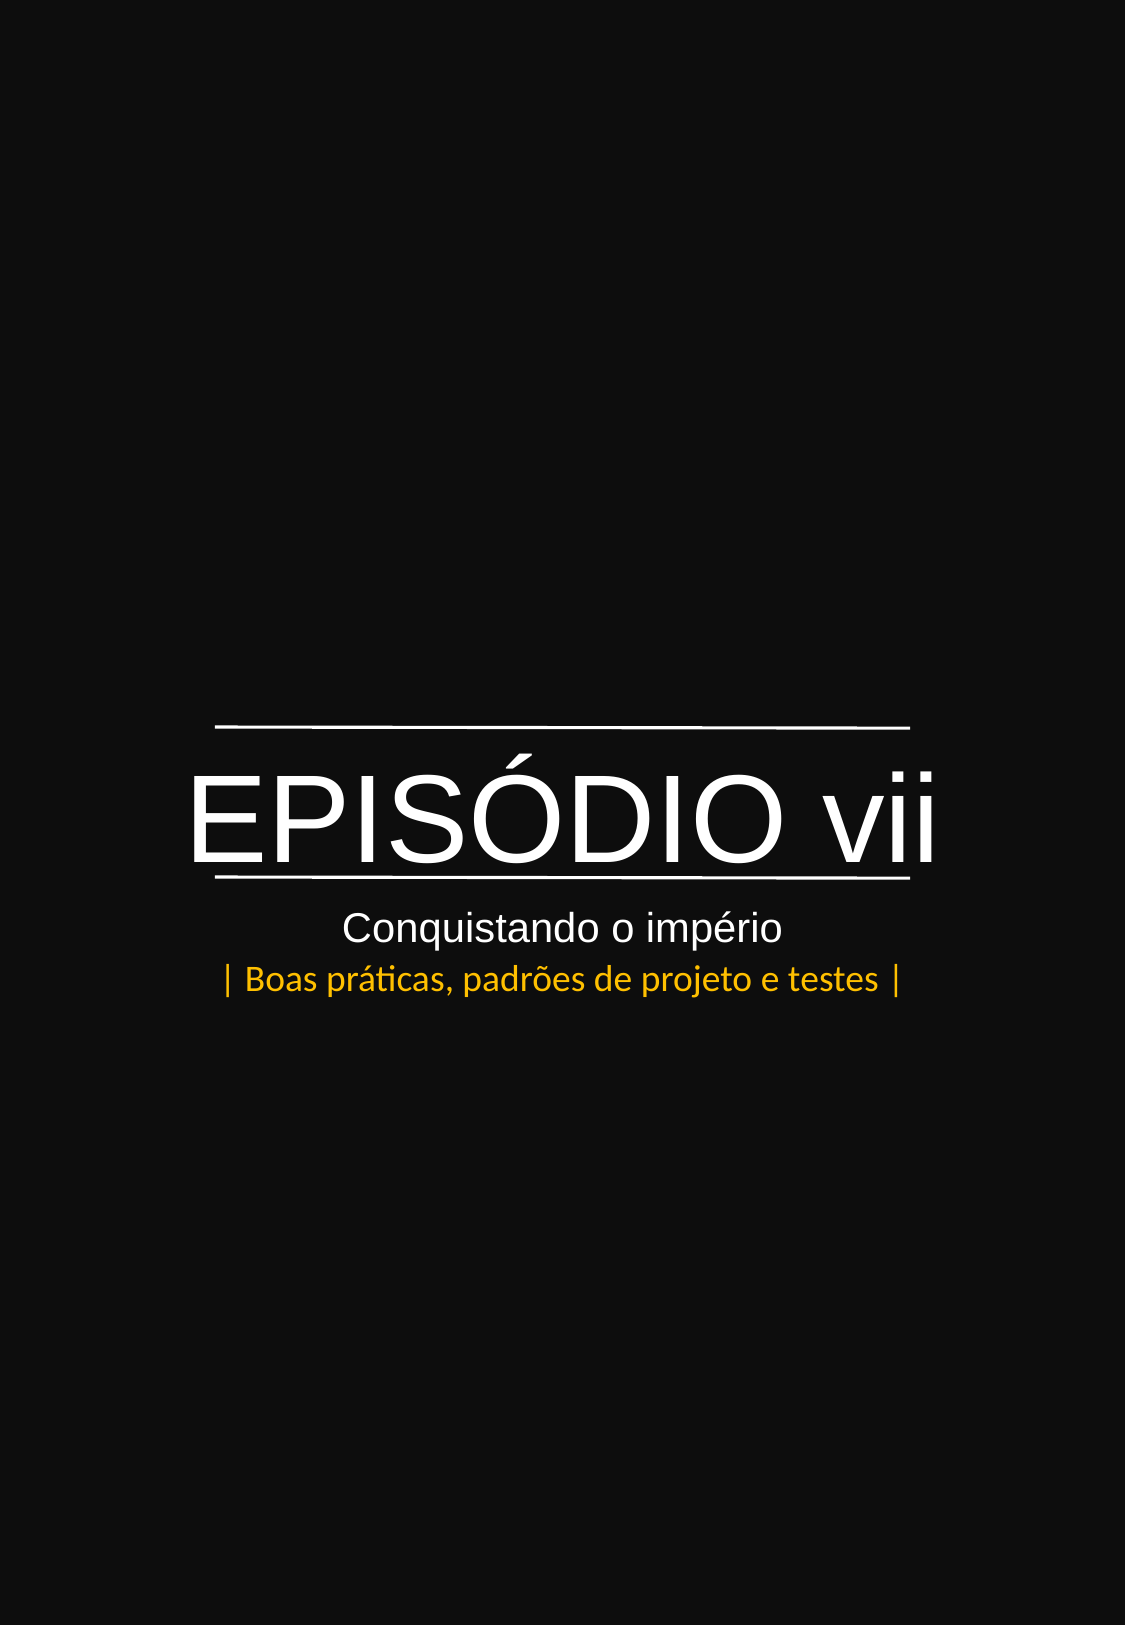

EPISÓDIO vii
Conquistando o império
| Boas práticas, padrões de projeto e testes |